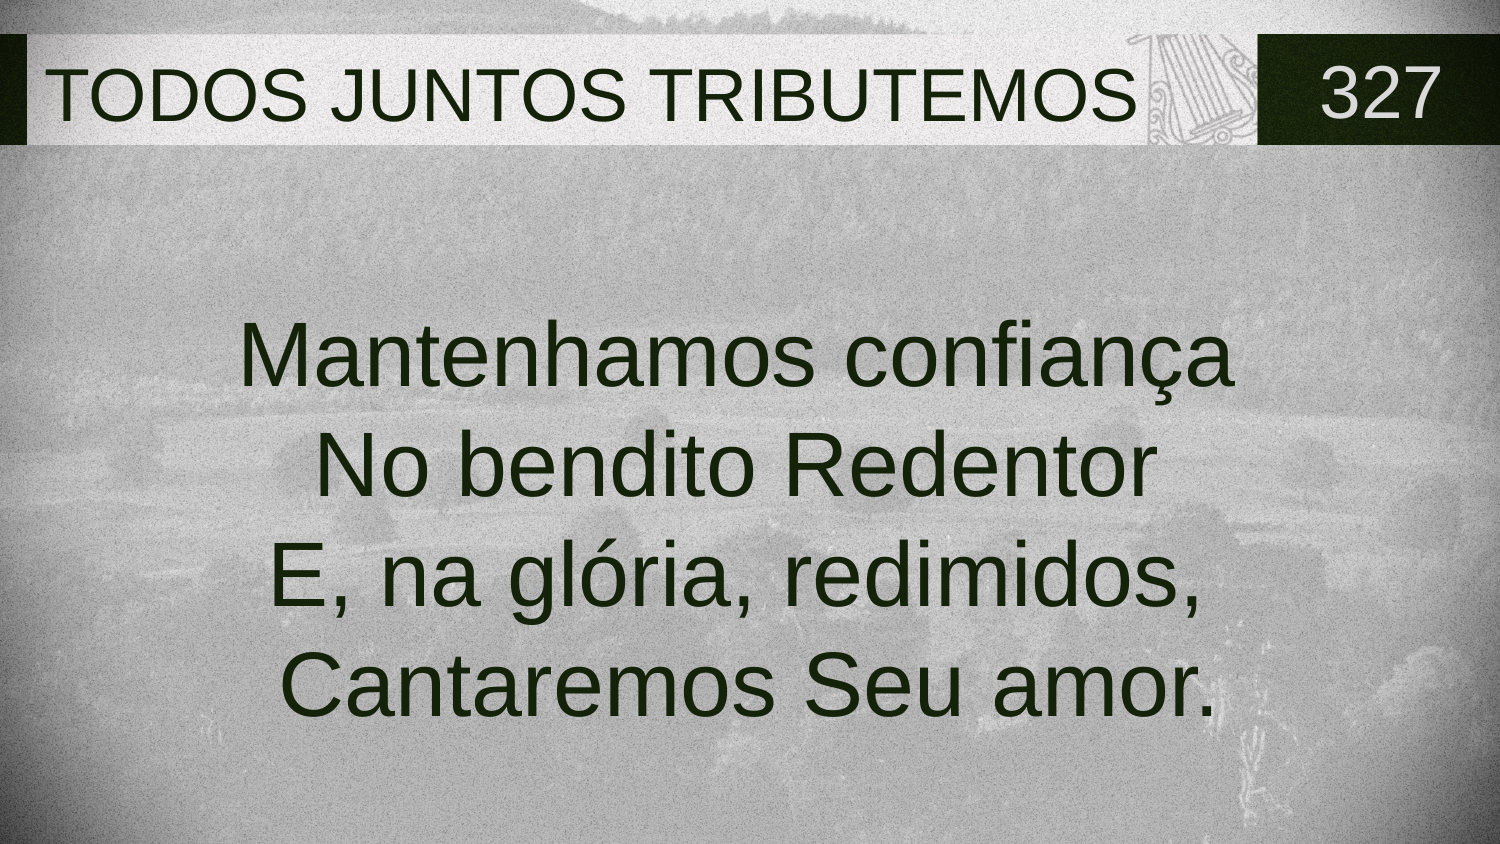

# TODOS JUNTOS TRIBUTEMOS
327
Mantenhamos confiança
No bendito Redentor
E, na glória, redimidos,
Cantaremos Seu amor.